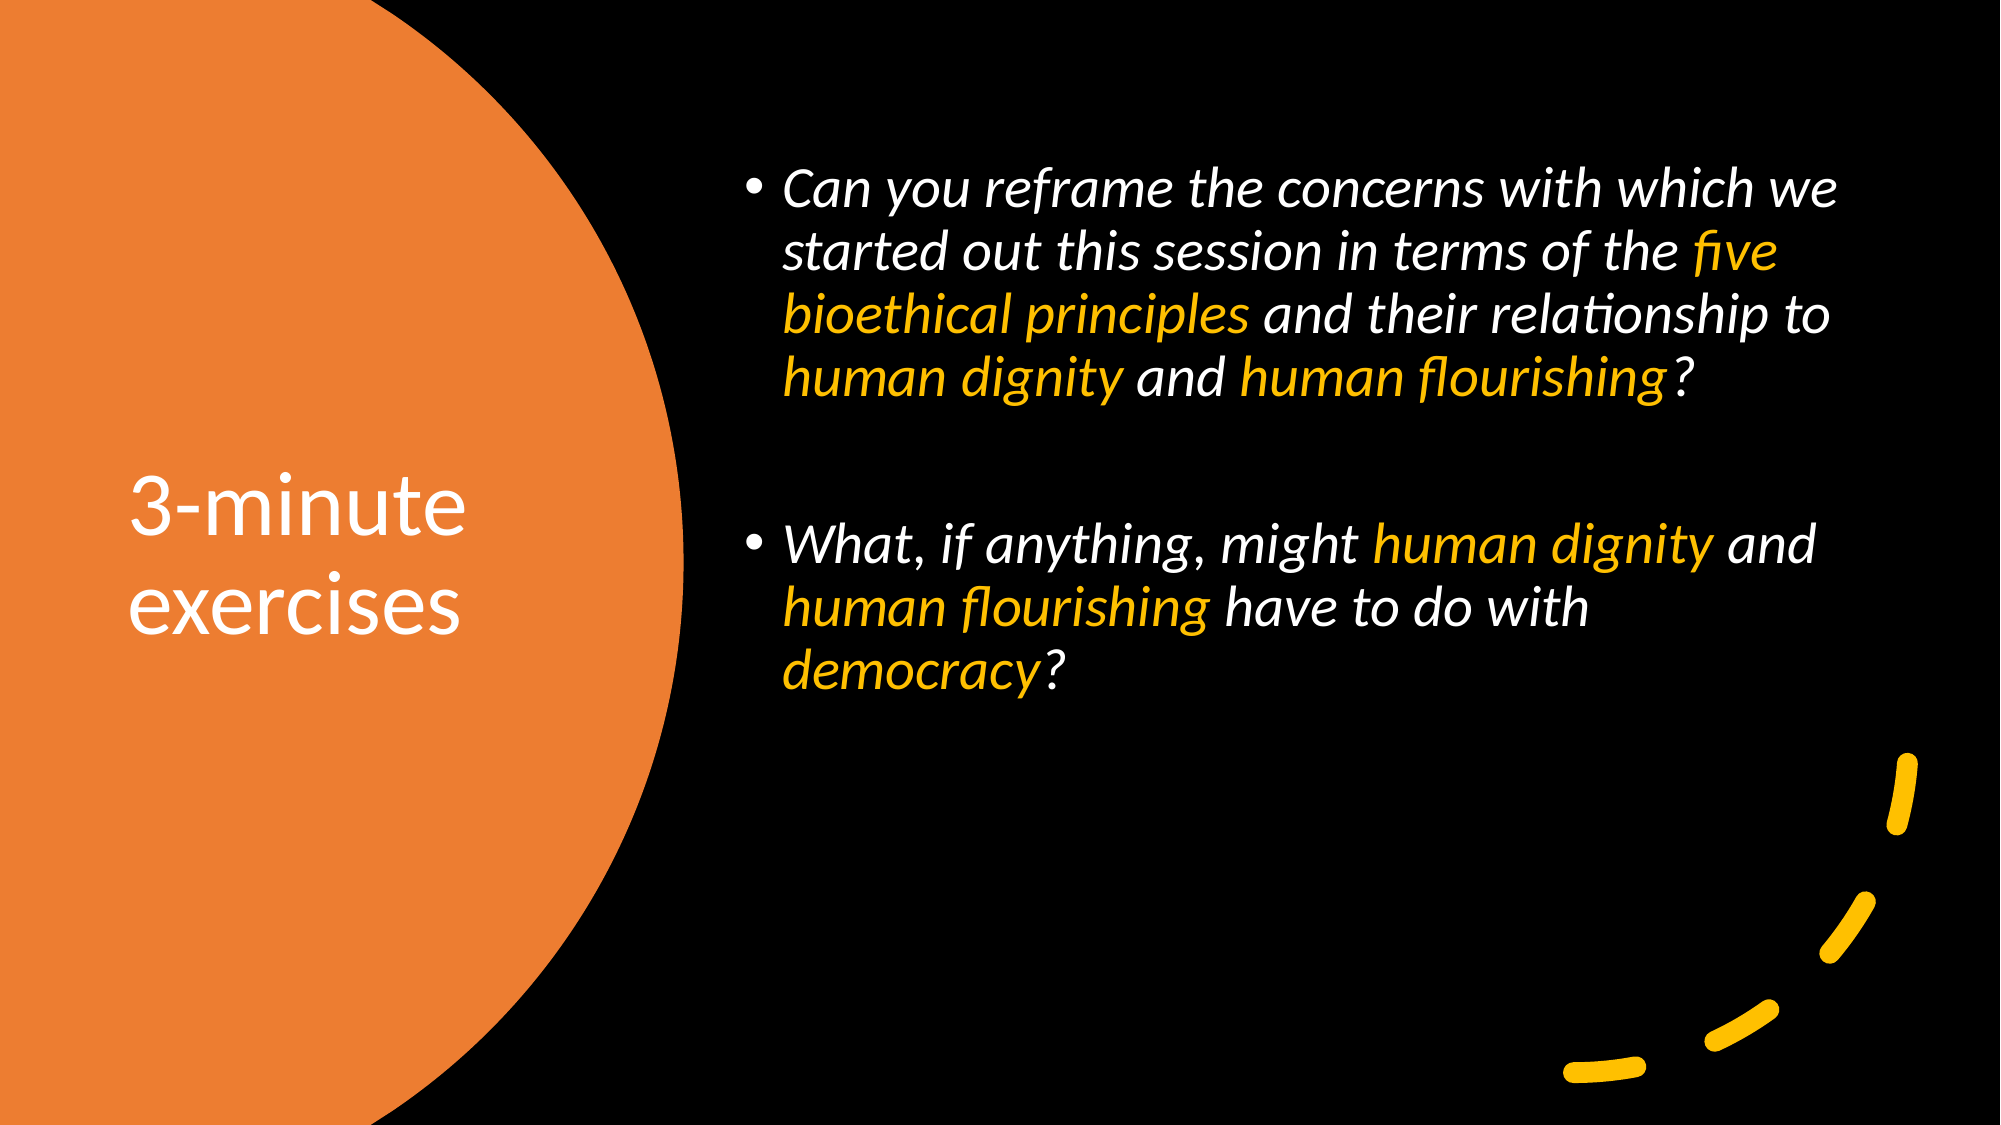

Can you reframe the concerns with which we started out this session in terms of the five bioethical principles and their relationship to human dignity and human flourishing?

What, if anything, might human dignity and human flourishing have to do with democracy?

# 3-minute exercises